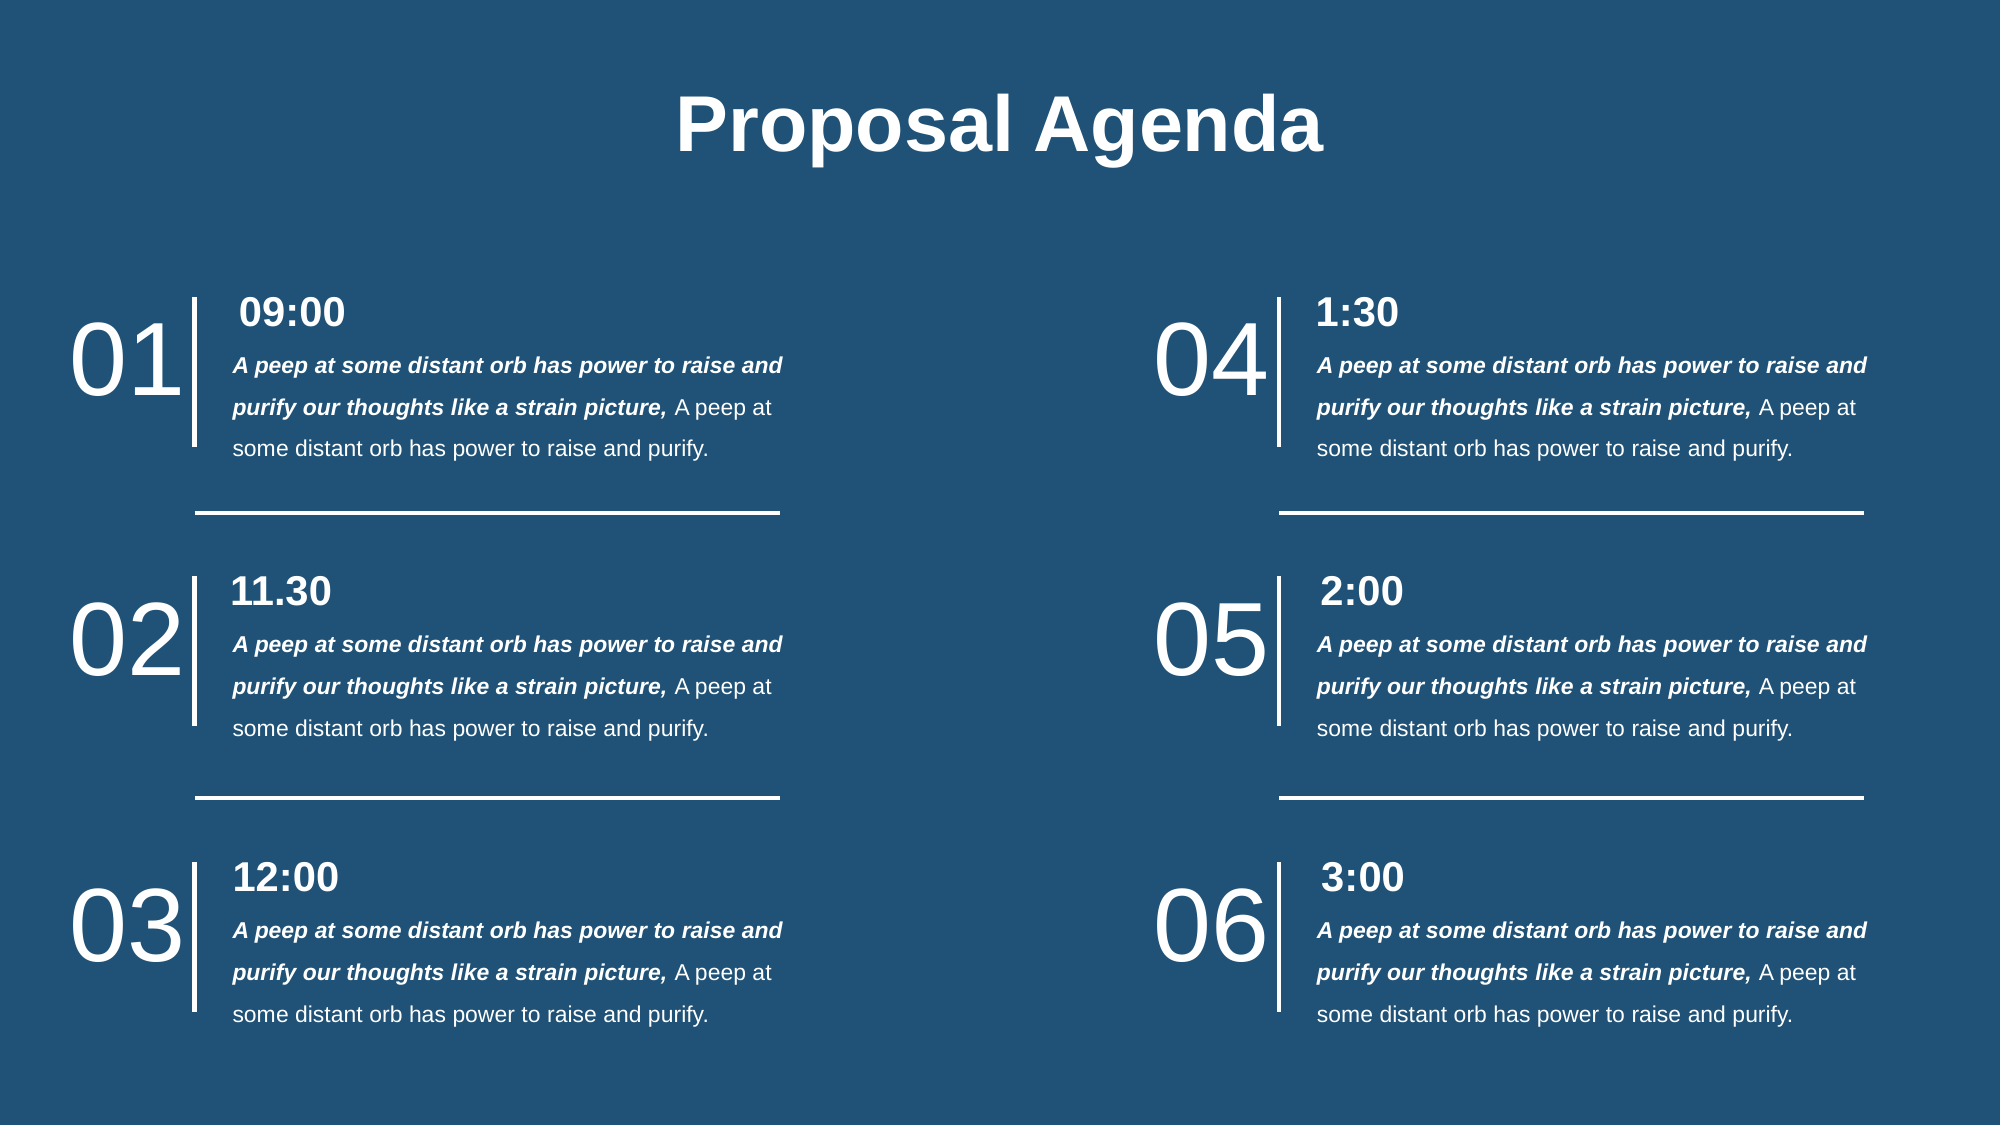

Proposal Agenda
09:00
1:30
01
04
A peep at some distant orb has power to raise and purify our thoughts like a strain picture, A peep at some distant orb has power to raise and purify.
A peep at some distant orb has power to raise and purify our thoughts like a strain picture, A peep at some distant orb has power to raise and purify.
11.30
2:00
02
05
A peep at some distant orb has power to raise and purify our thoughts like a strain picture, A peep at some distant orb has power to raise and purify.
A peep at some distant orb has power to raise and purify our thoughts like a strain picture, A peep at some distant orb has power to raise and purify.
12:00
3:00
03
06
A peep at some distant orb has power to raise and purify our thoughts like a strain picture, A peep at some distant orb has power to raise and purify.
A peep at some distant orb has power to raise and purify our thoughts like a strain picture, A peep at some distant orb has power to raise and purify.